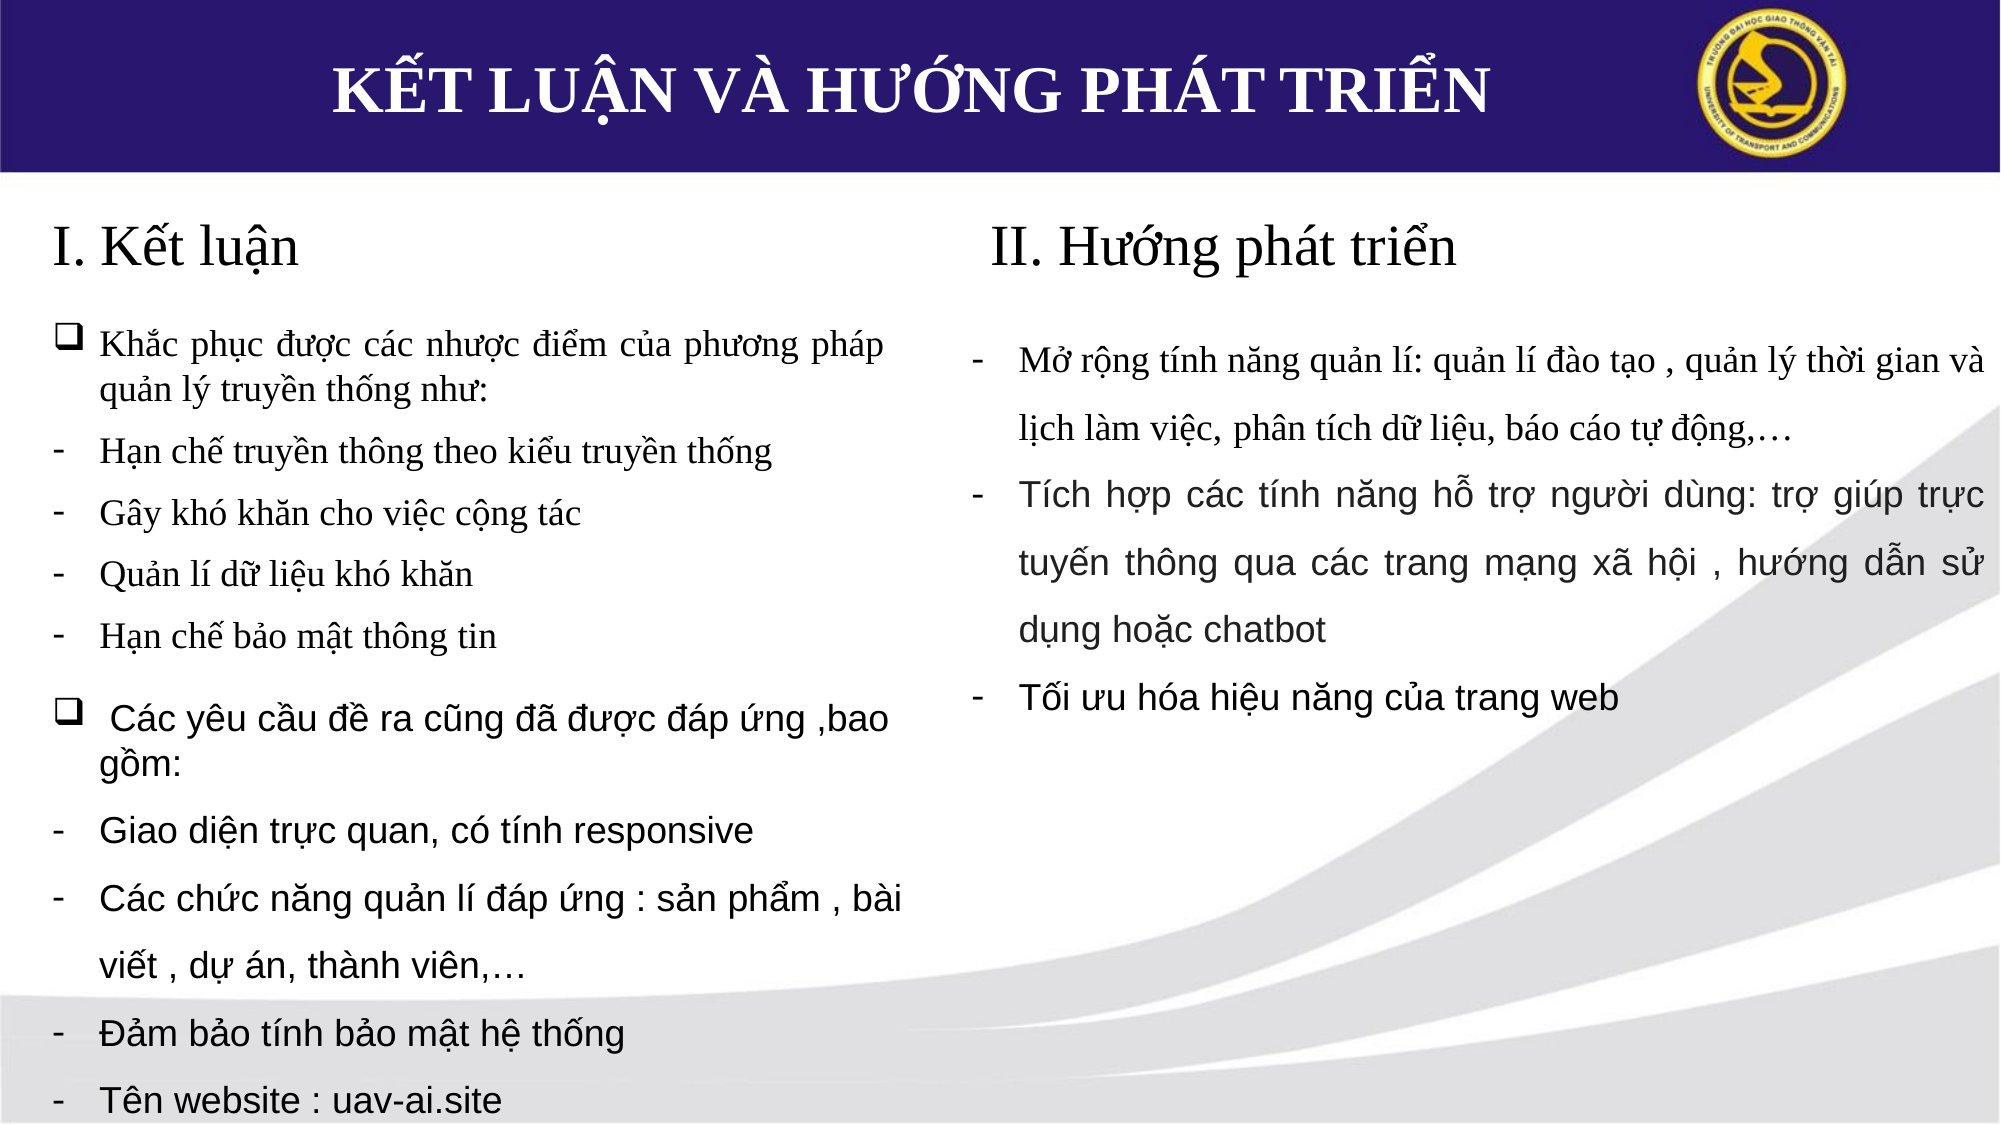

KẾT LUẬN VÀ HƯỚNG PHÁT TRIỂN
I. Kết luận
II. Hướng phát triển
Mở rộng tính năng quản lí: quản lí đào tạo , quản lý thời gian và lịch làm việc, phân tích dữ liệu, báo cáo tự động,…
Tích hợp các tính năng hỗ trợ người dùng: trợ giúp trực tuyến thông qua các trang mạng xã hội , hướng dẫn sử dụng hoặc chatbot
Tối ưu hóa hiệu năng của trang web
Khắc phục được các nhược điểm của phương pháp quản lý truyền thống như:
Hạn chế truyền thông theo kiểu truyền thống
Gây khó khăn cho việc cộng tác
Quản lí dữ liệu khó khăn
Hạn chế bảo mật thông tin
 Các yêu cầu đề ra cũng đã được đáp ứng ,bao gồm:
Giao diện trực quan, có tính responsive
Các chức năng quản lí đáp ứng : sản phẩm , bài viết , dự án, thành viên,…
Đảm bảo tính bảo mật hệ thống
Tên website : uav-ai.site